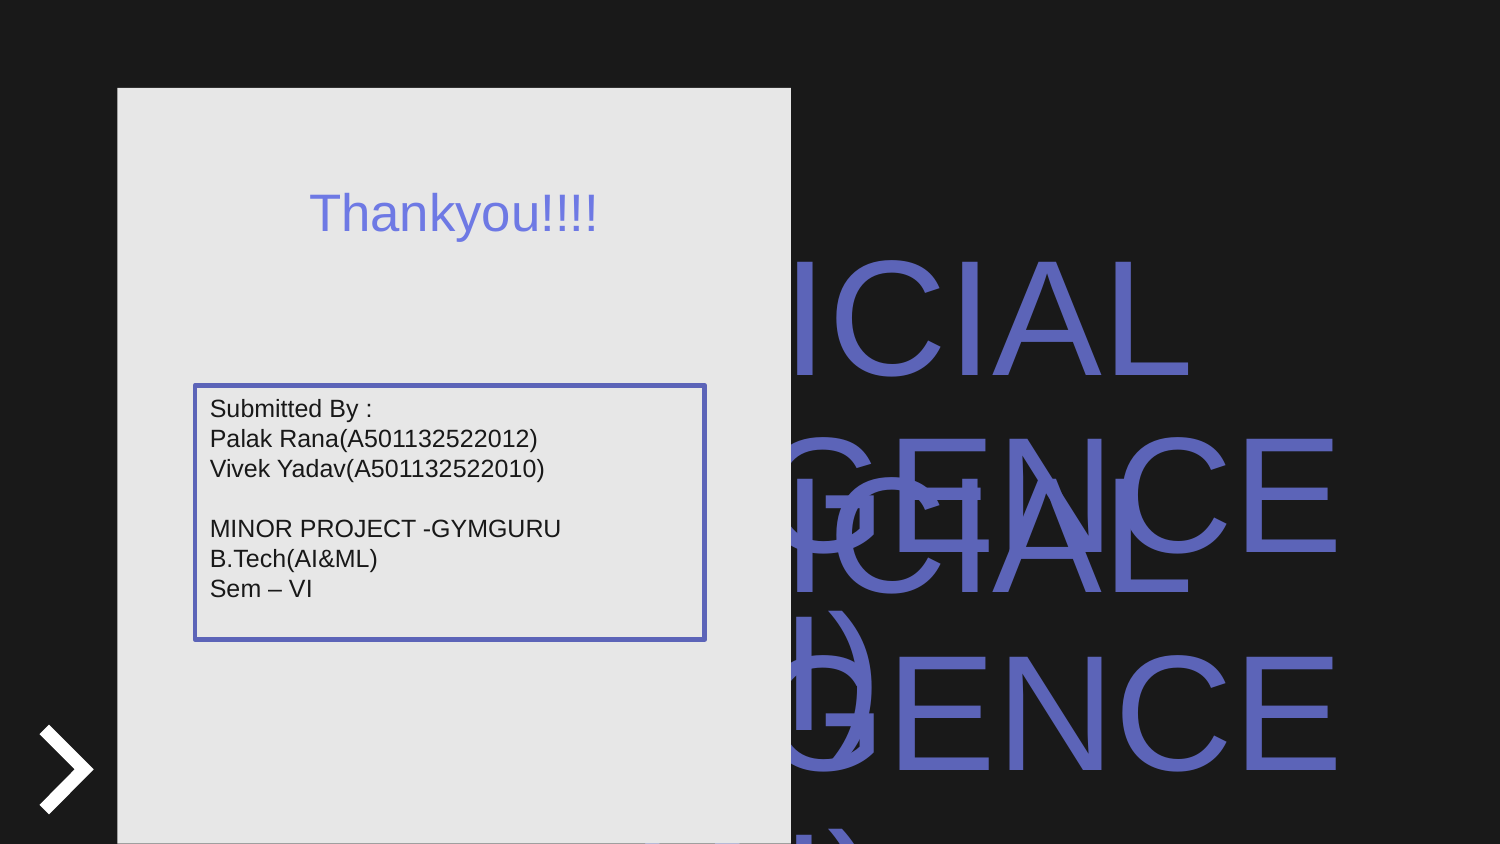

Thankyou!!!!
Submitted By :
Palak Rana(A501132522012)
Vivek Yadav(A501132522010)

MINOR PROJECT -GYMGURU
B.Tech(AI&ML)
Sem – VI